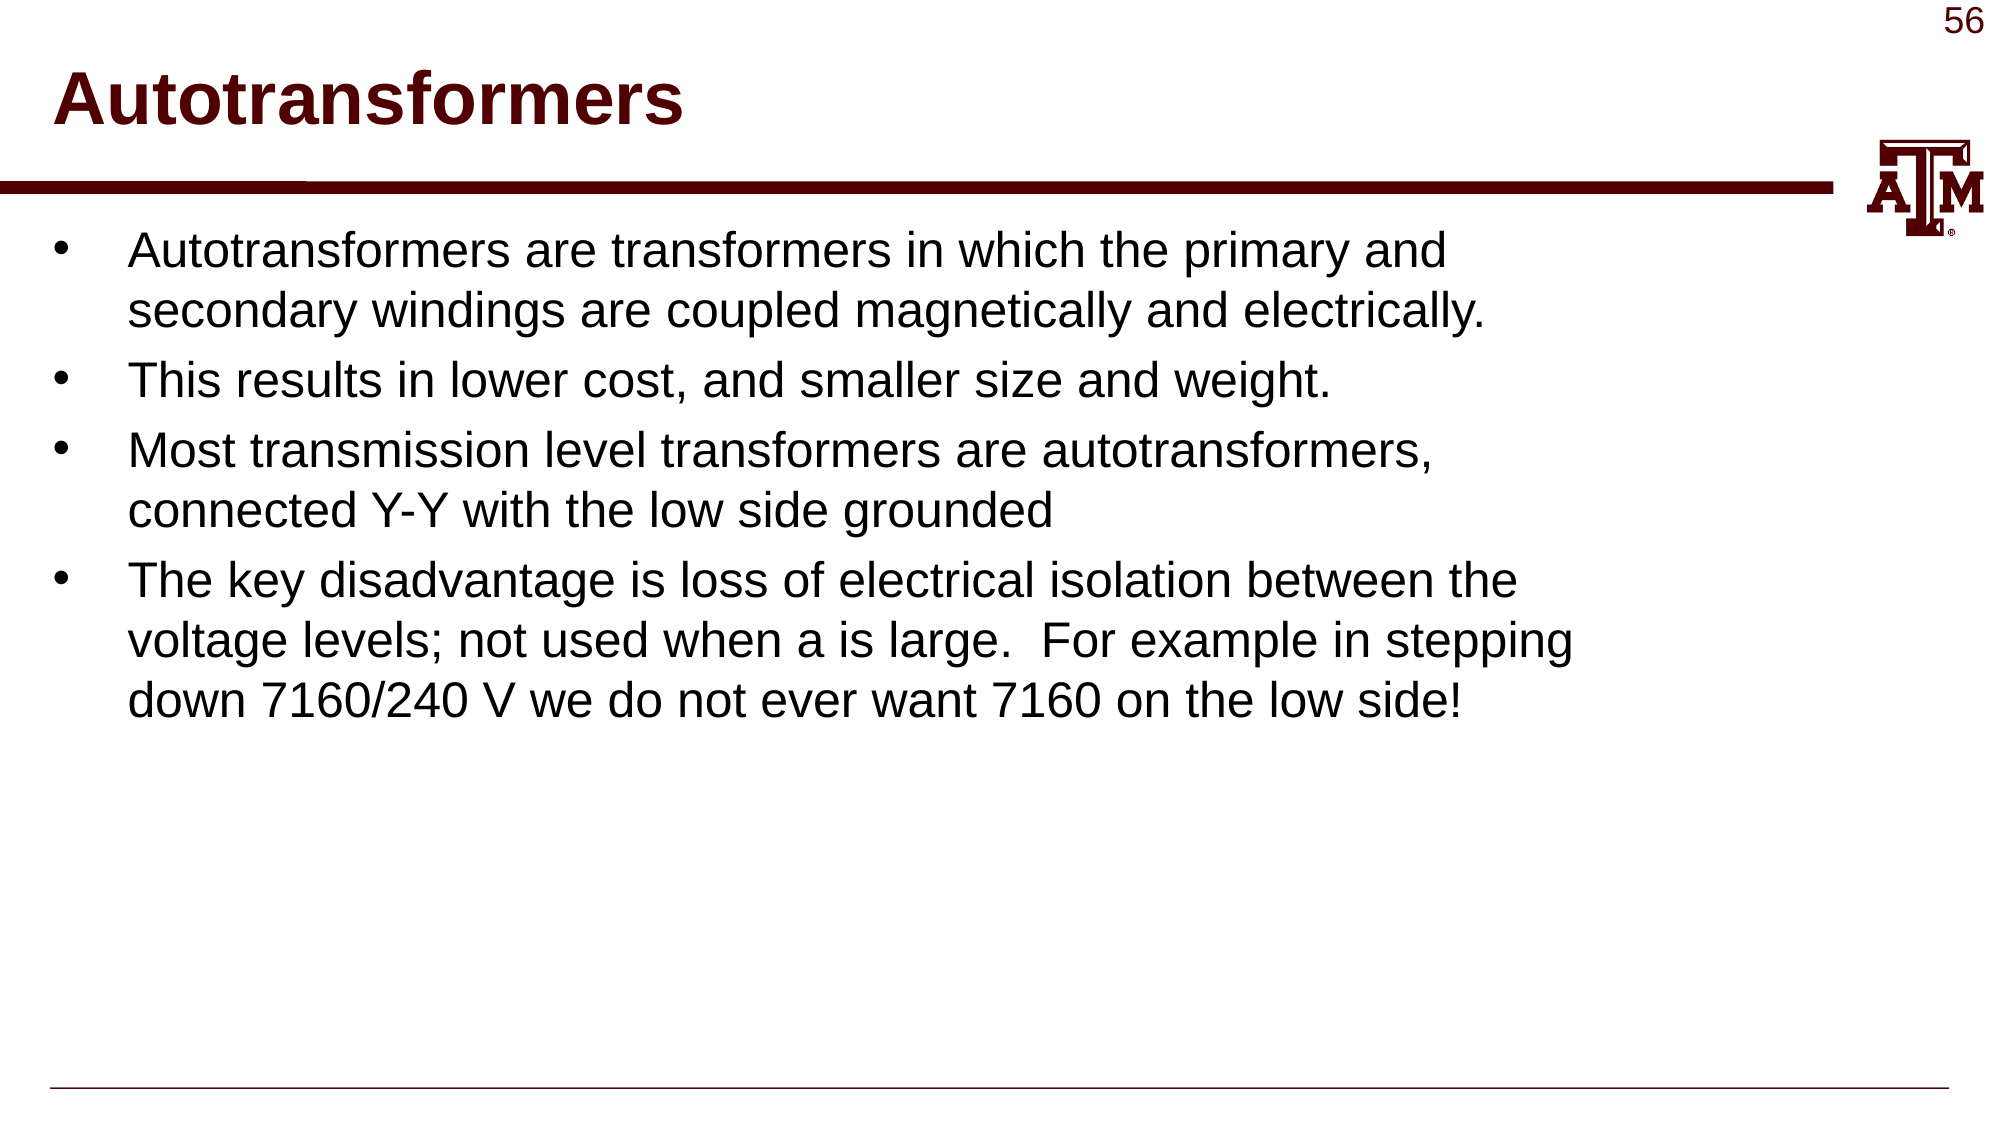

# Autotransformers
Autotransformers are transformers in which the primary and secondary windings are coupled magnetically and electrically.
This results in lower cost, and smaller size and weight.
Most transmission level transformers are autotransformers, connected Y-Y with the low side grounded
The key disadvantage is loss of electrical isolation between the voltage levels; not used when a is large.  For example in stepping down 7160/240 V we do not ever want 7160 on the low side!